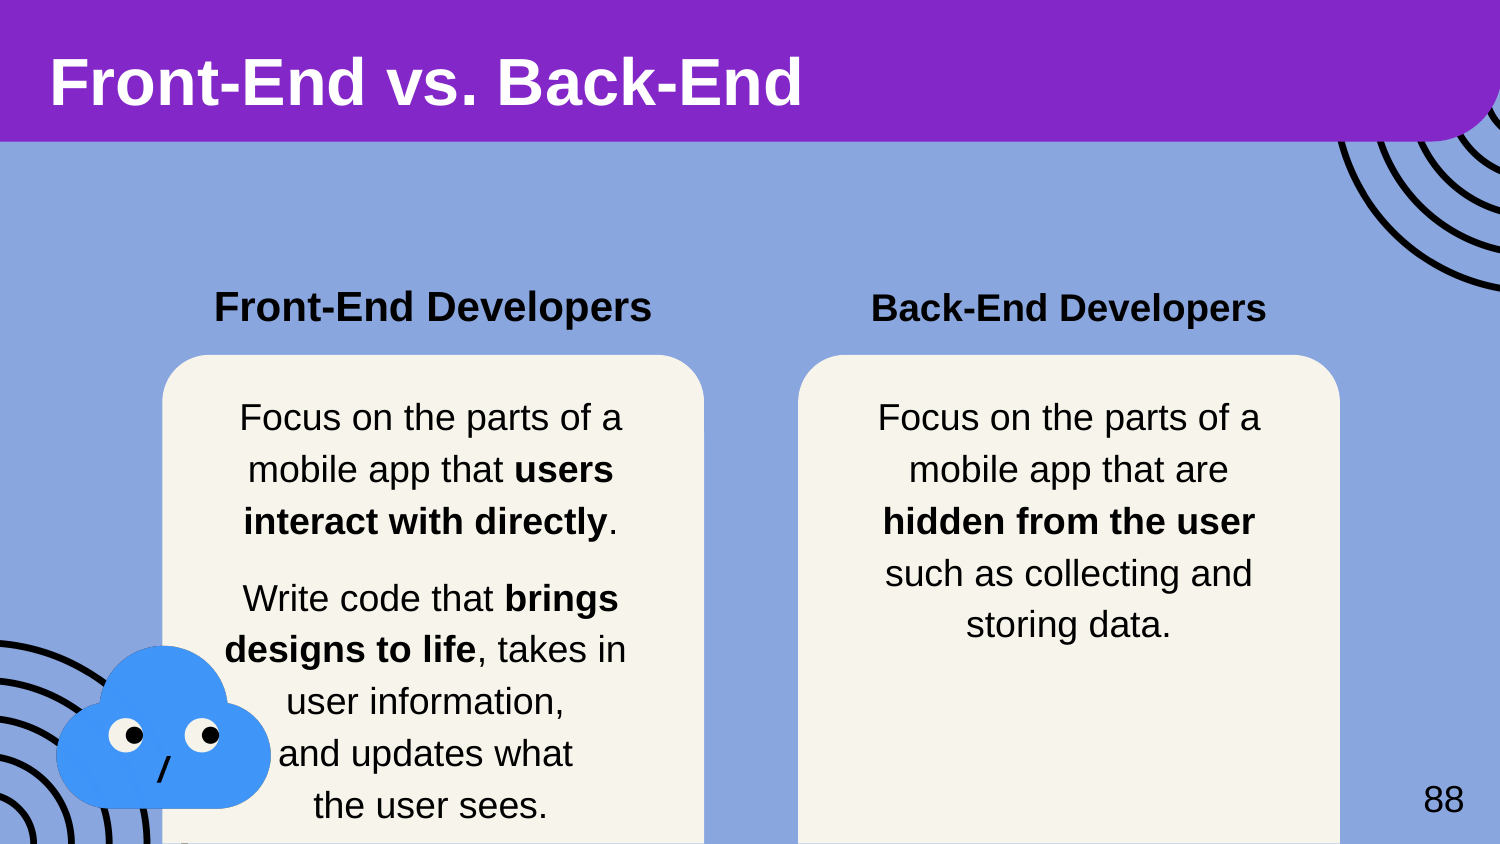

# Front-End vs. Back-End
Front-End Developers
Back-End Developers
Focus on the parts of a mobile app that users interact with directly.
Write code that brings designs to life, takes in
user information,
and updates what
the user sees.
Focus on the parts of a mobile app that are hidden from the user such as collecting and storing data.